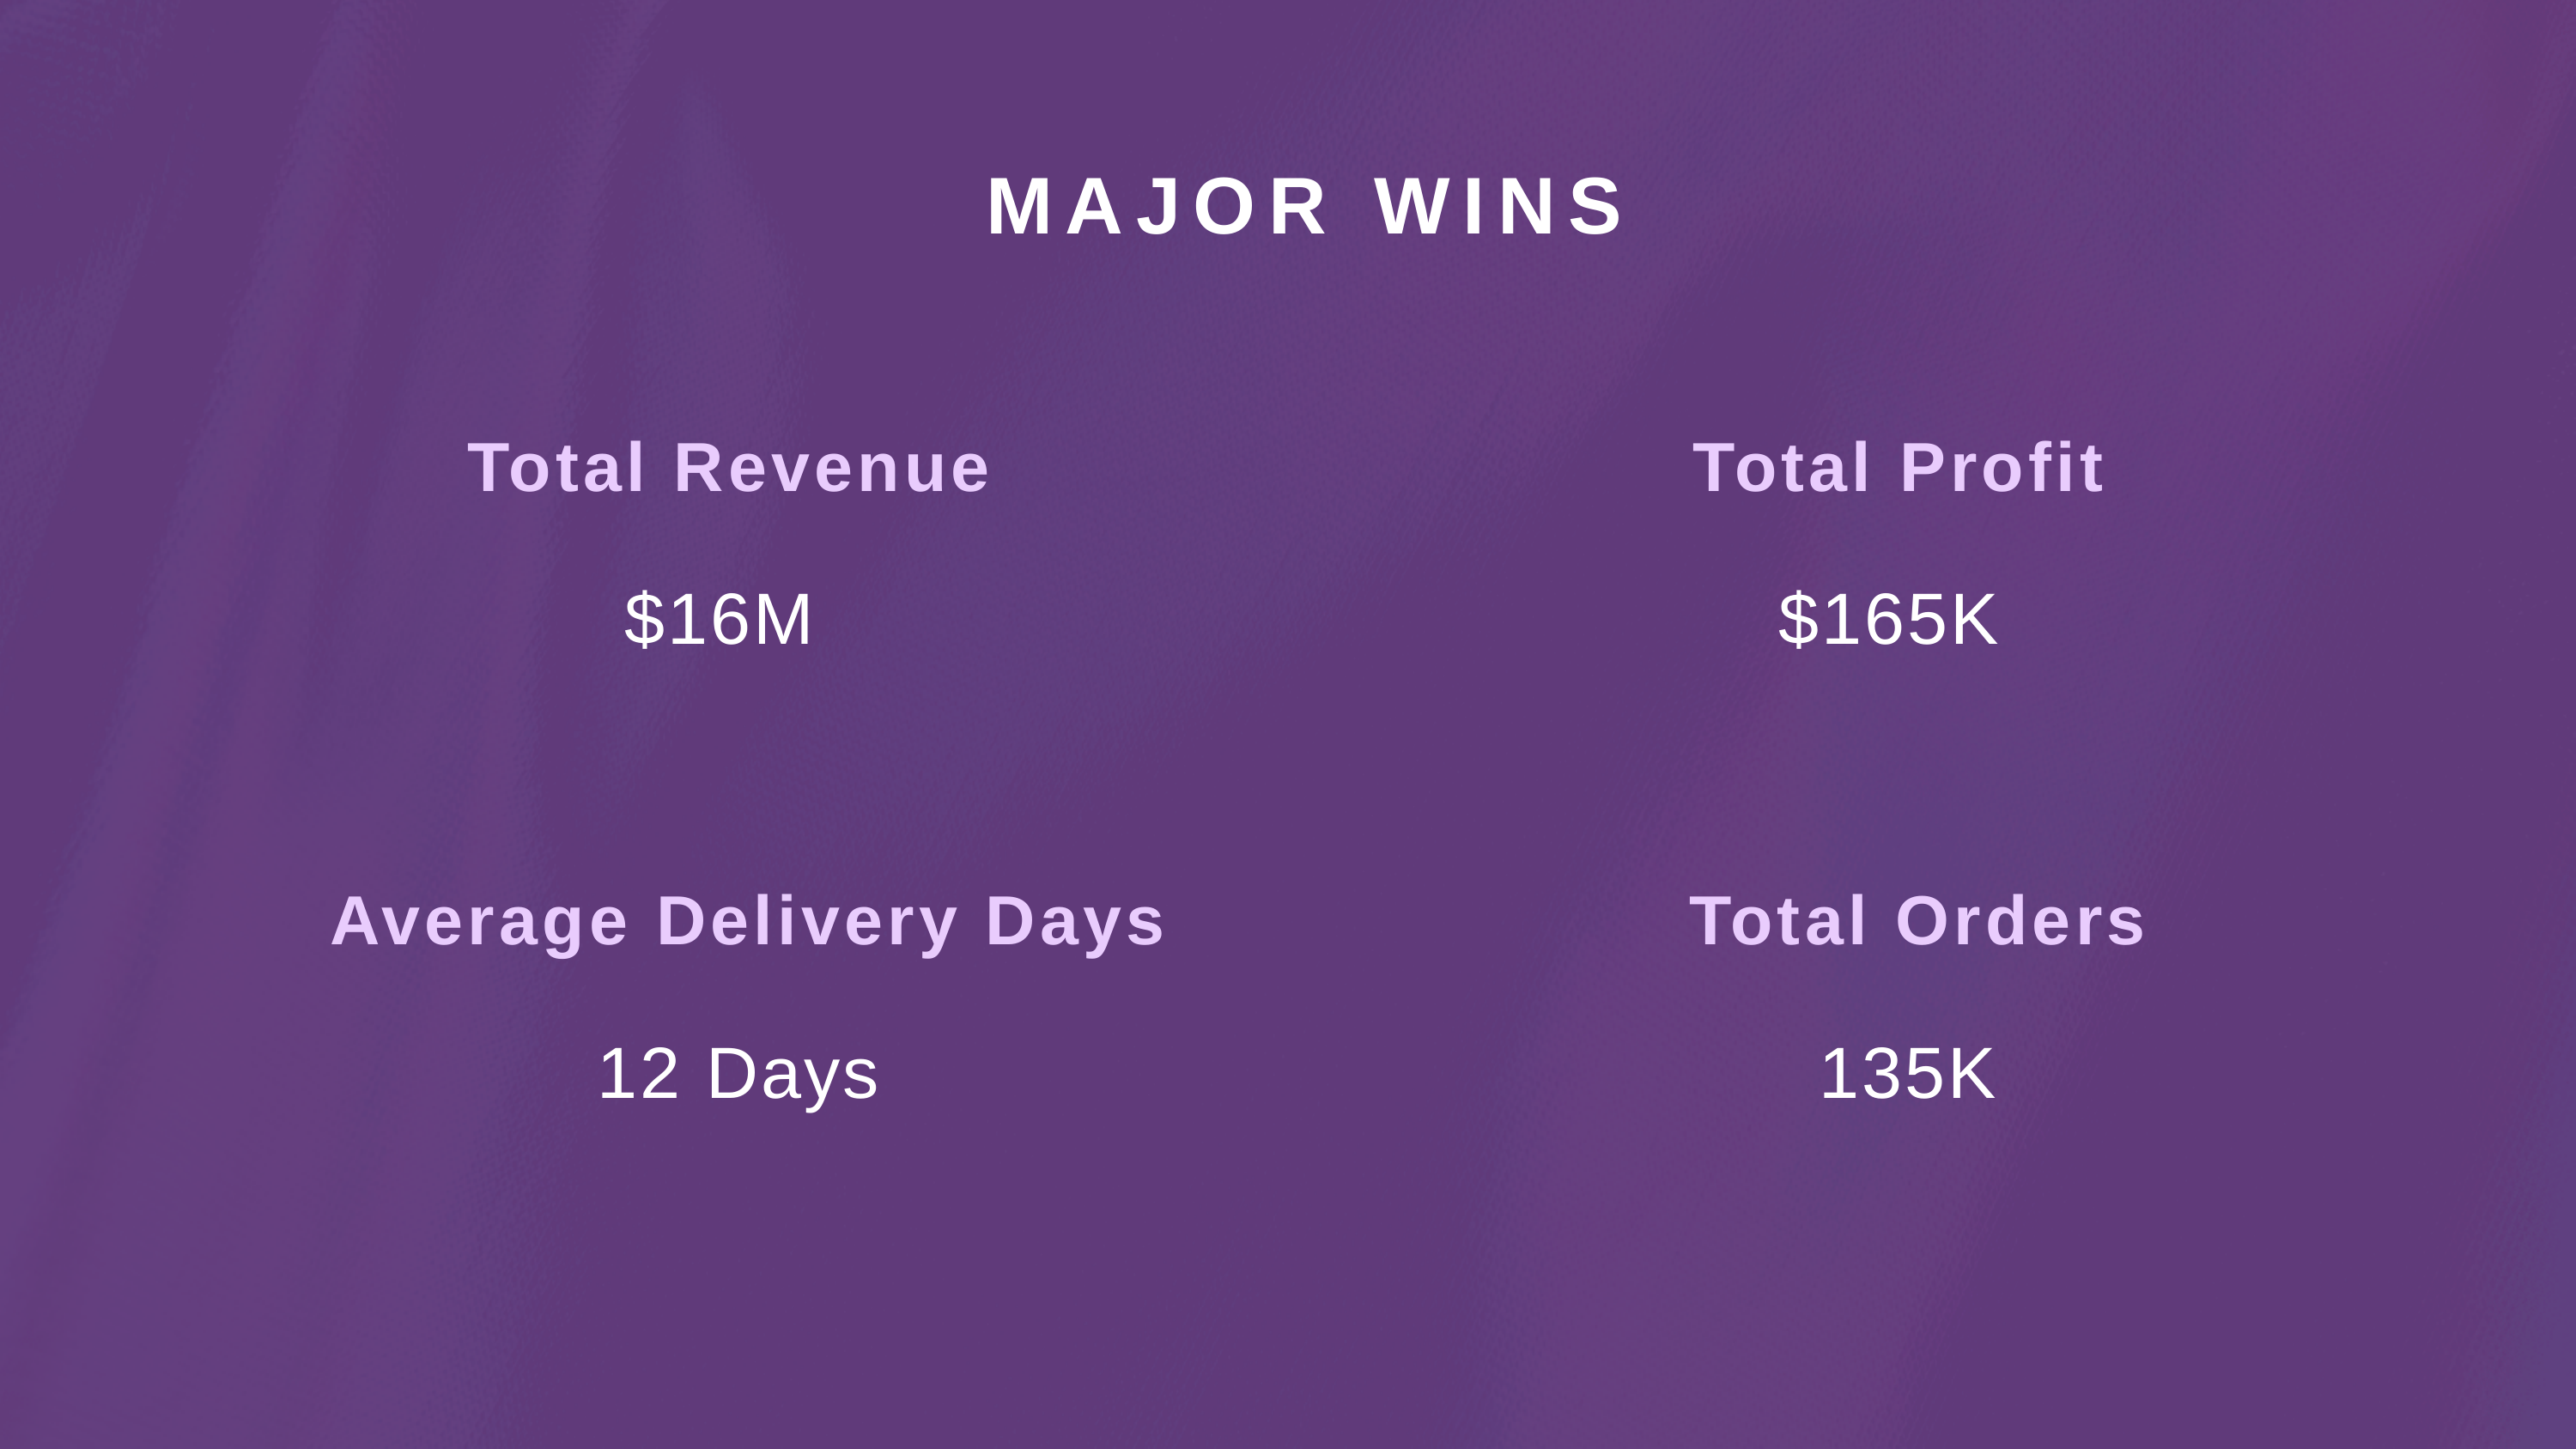

MAJOR WINS
Total Revenue
$16M
Total Profit
$165K
Average Delivery Days
12 Days
Total Orders
135K